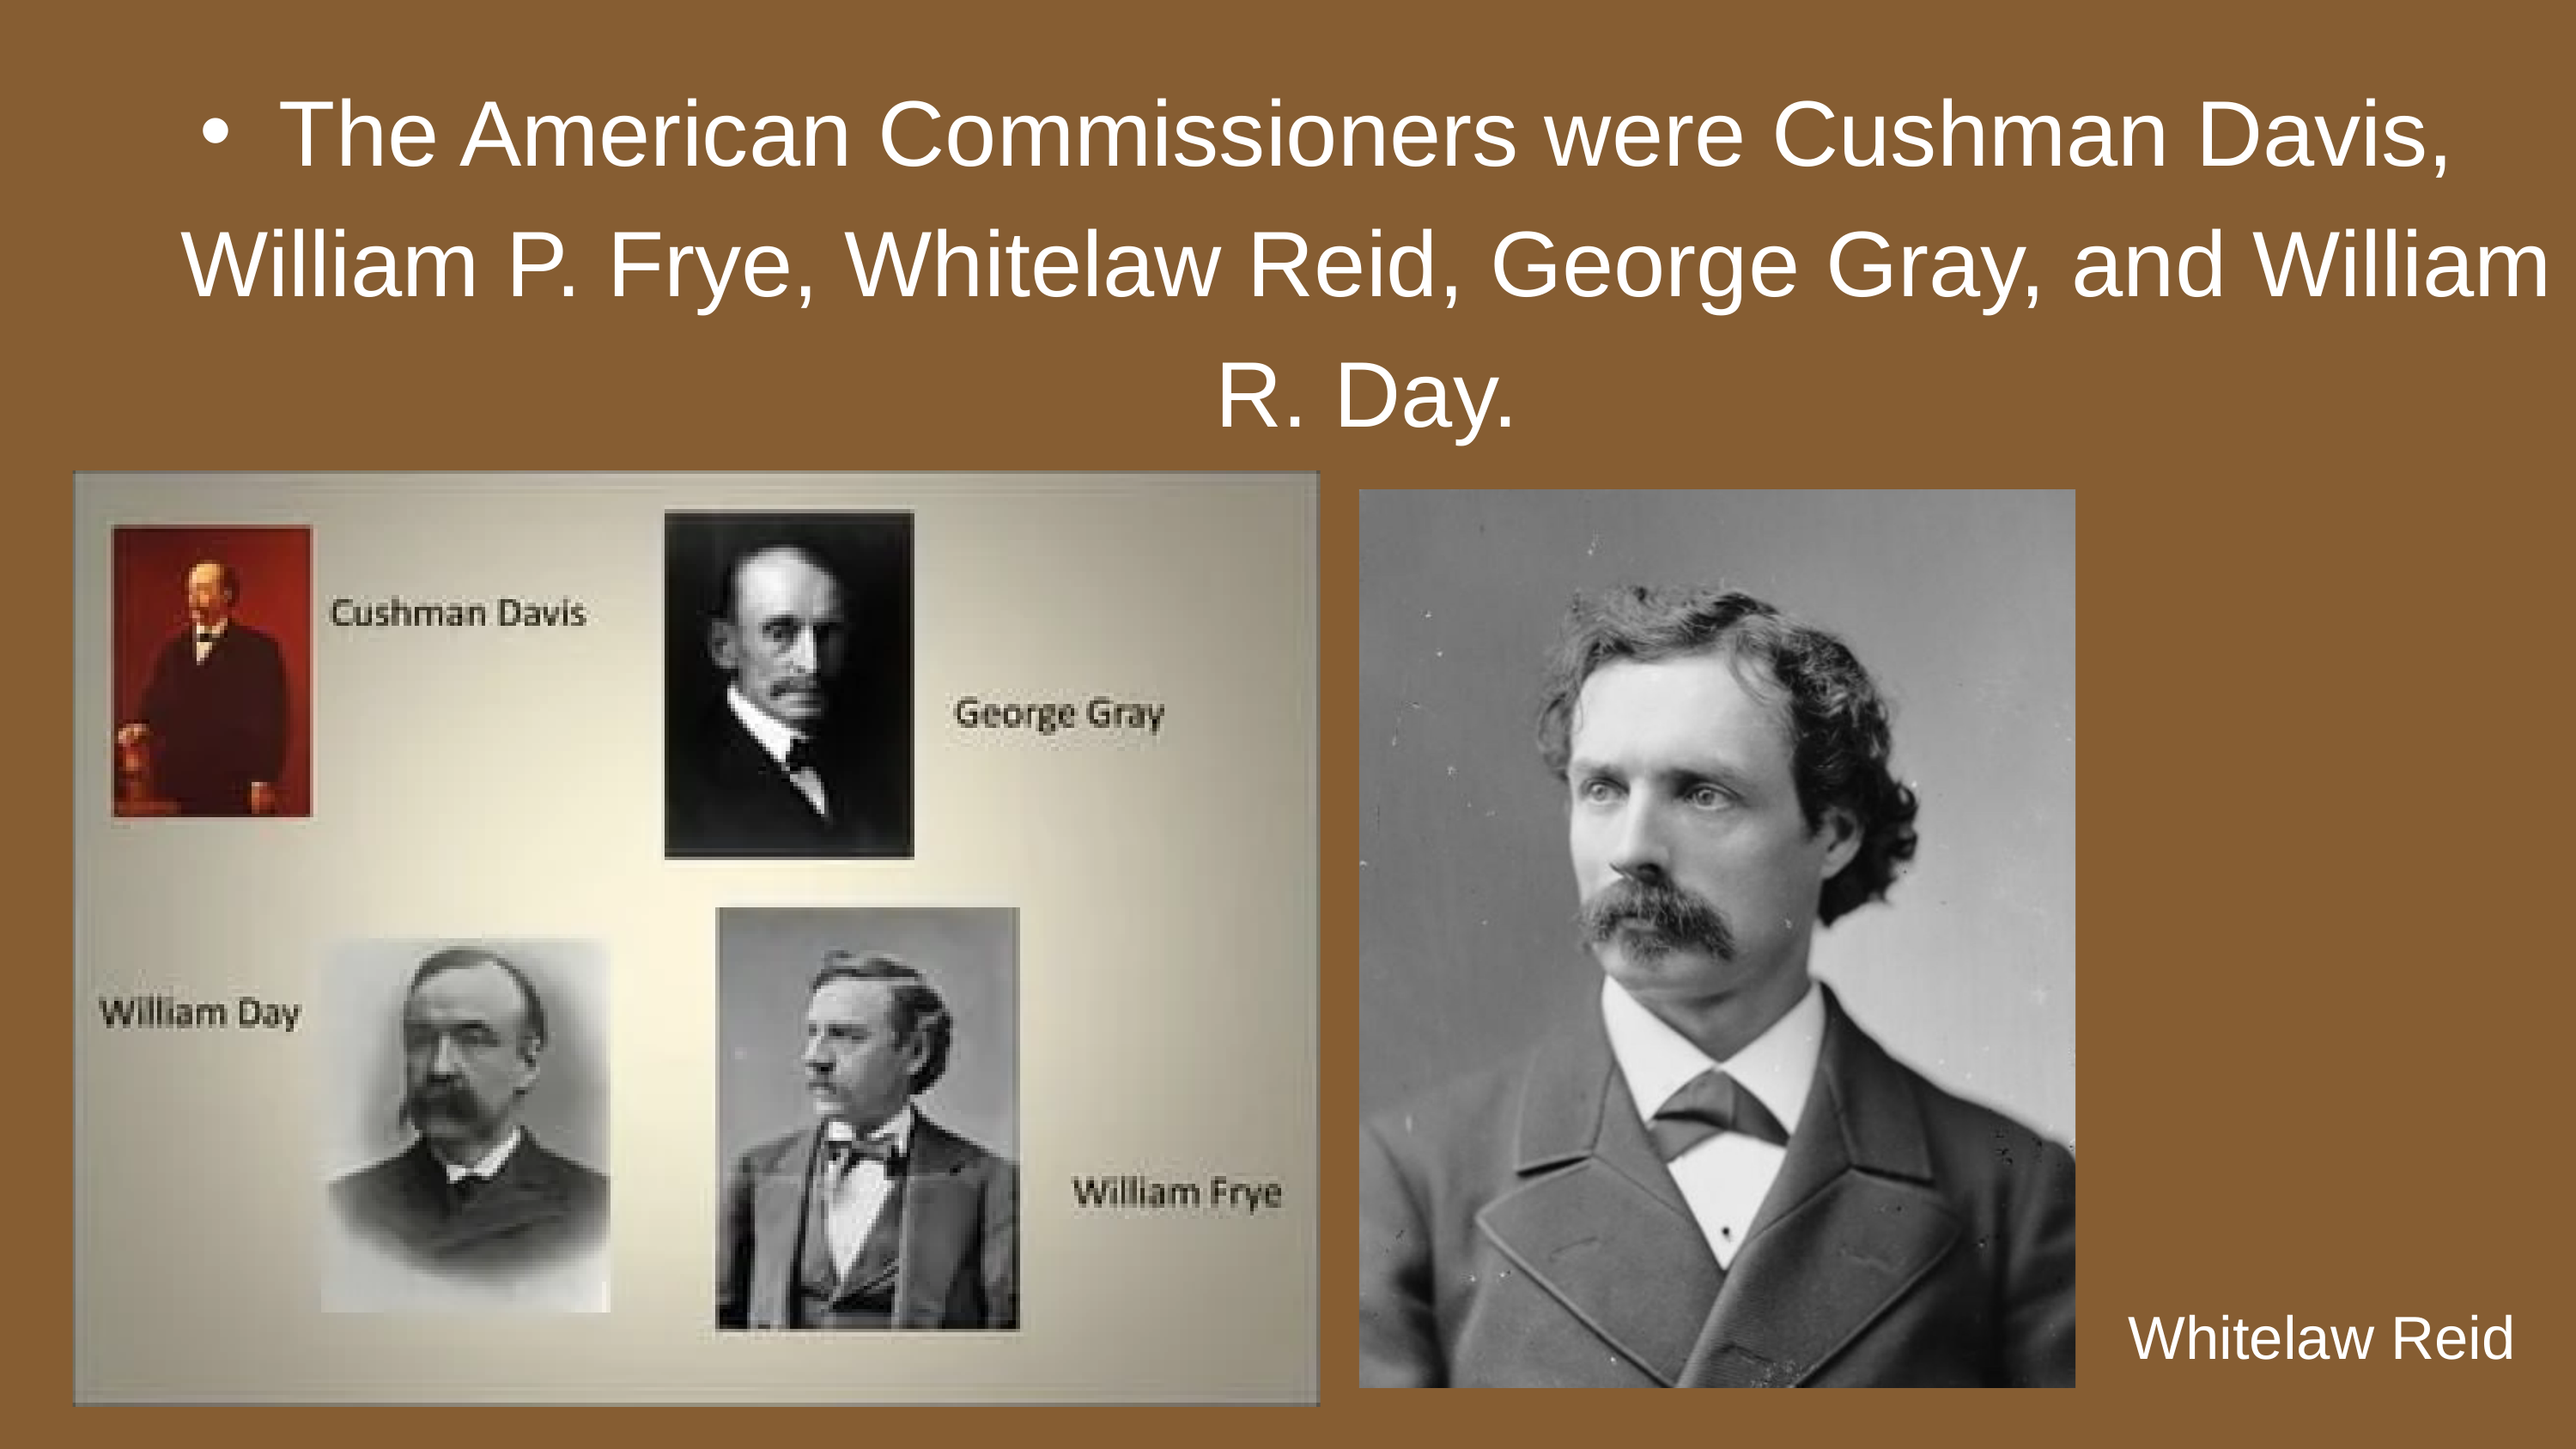

The American Commissioners were Cushman Davis, William P. Frye, Whitelaw Reid, George Gray, and William R. Day.

Whitelaw Reid